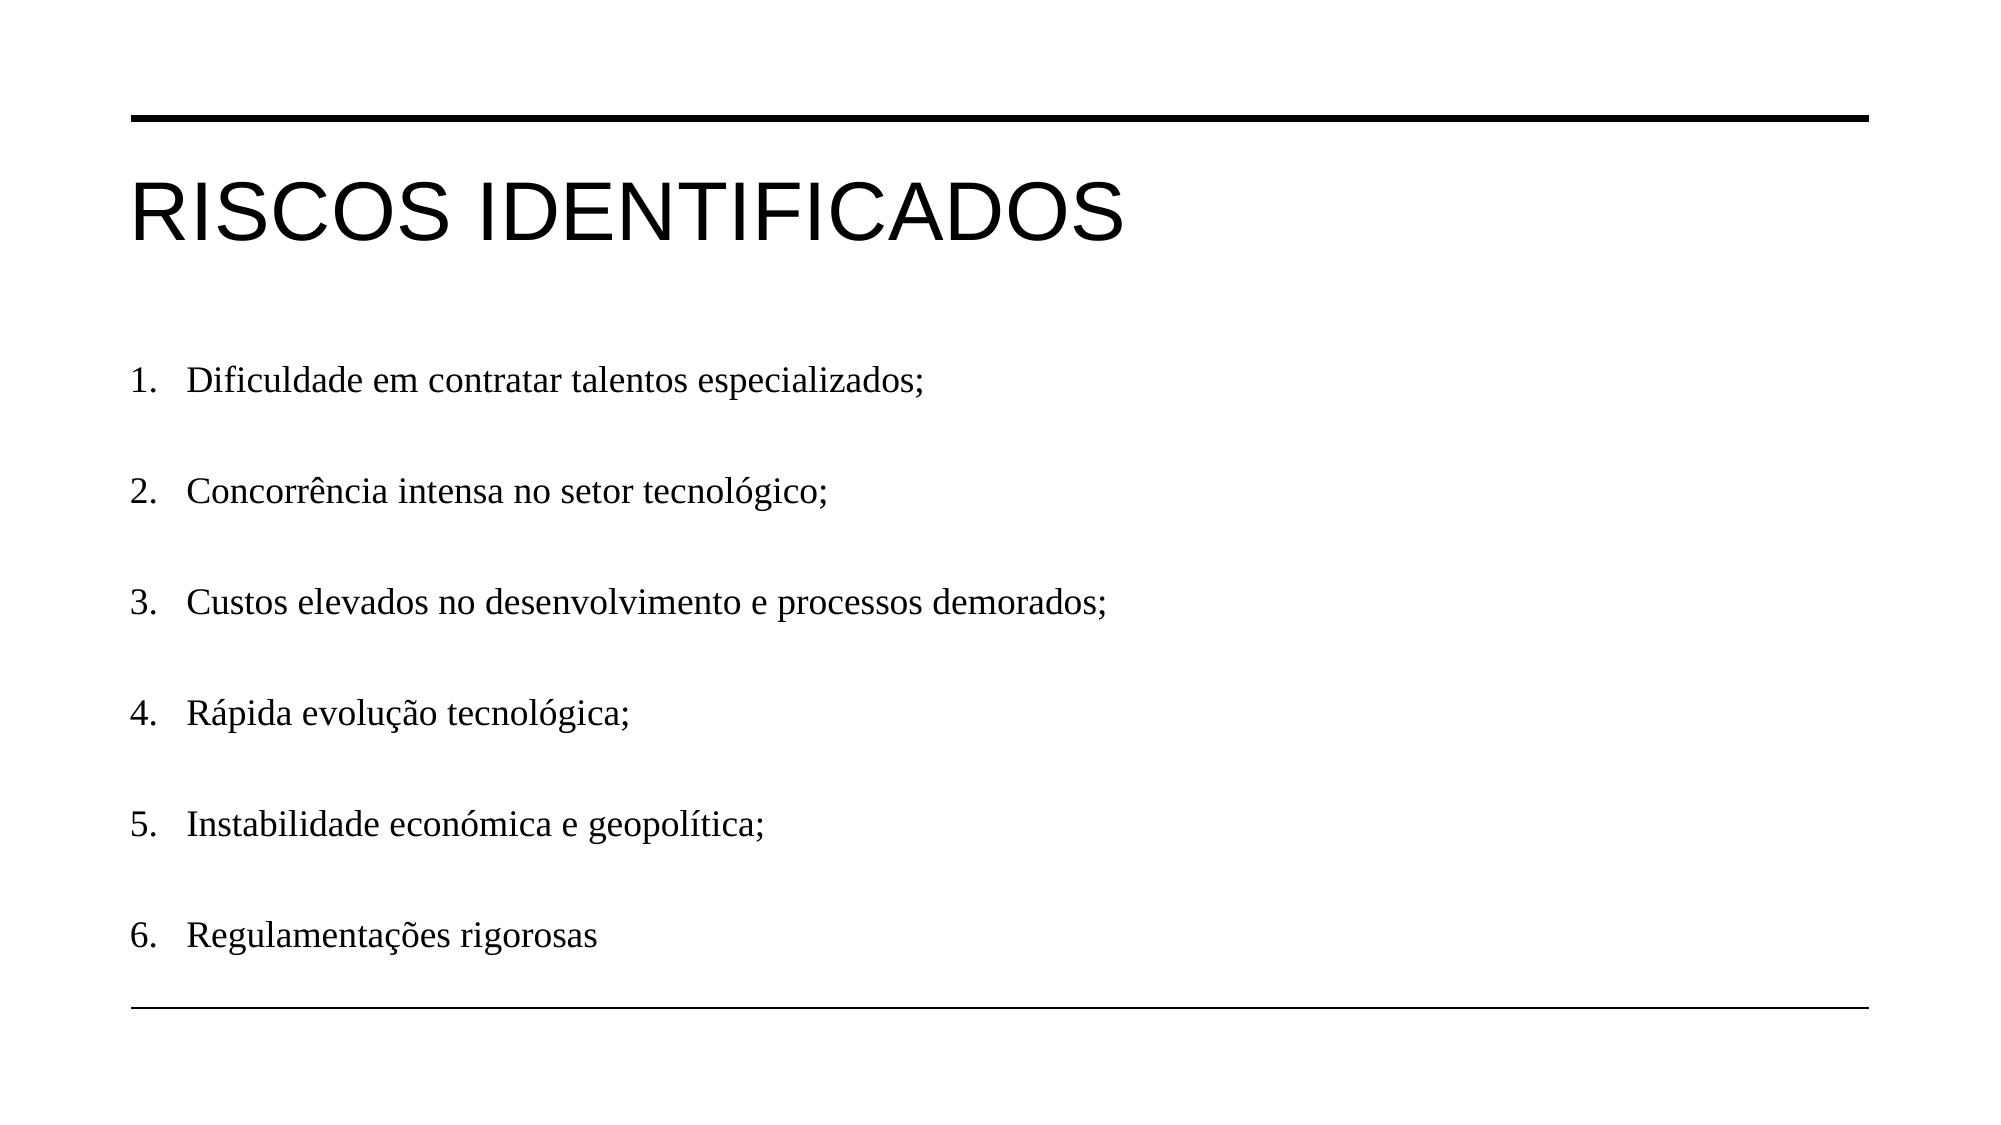

# Riscos Identificados
Dificuldade em contratar talentos especializados;
Concorrência intensa no setor tecnológico;
Custos elevados no desenvolvimento e processos demorados;
Rápida evolução tecnológica;
Instabilidade económica e geopolítica;
Regulamentações rigorosas